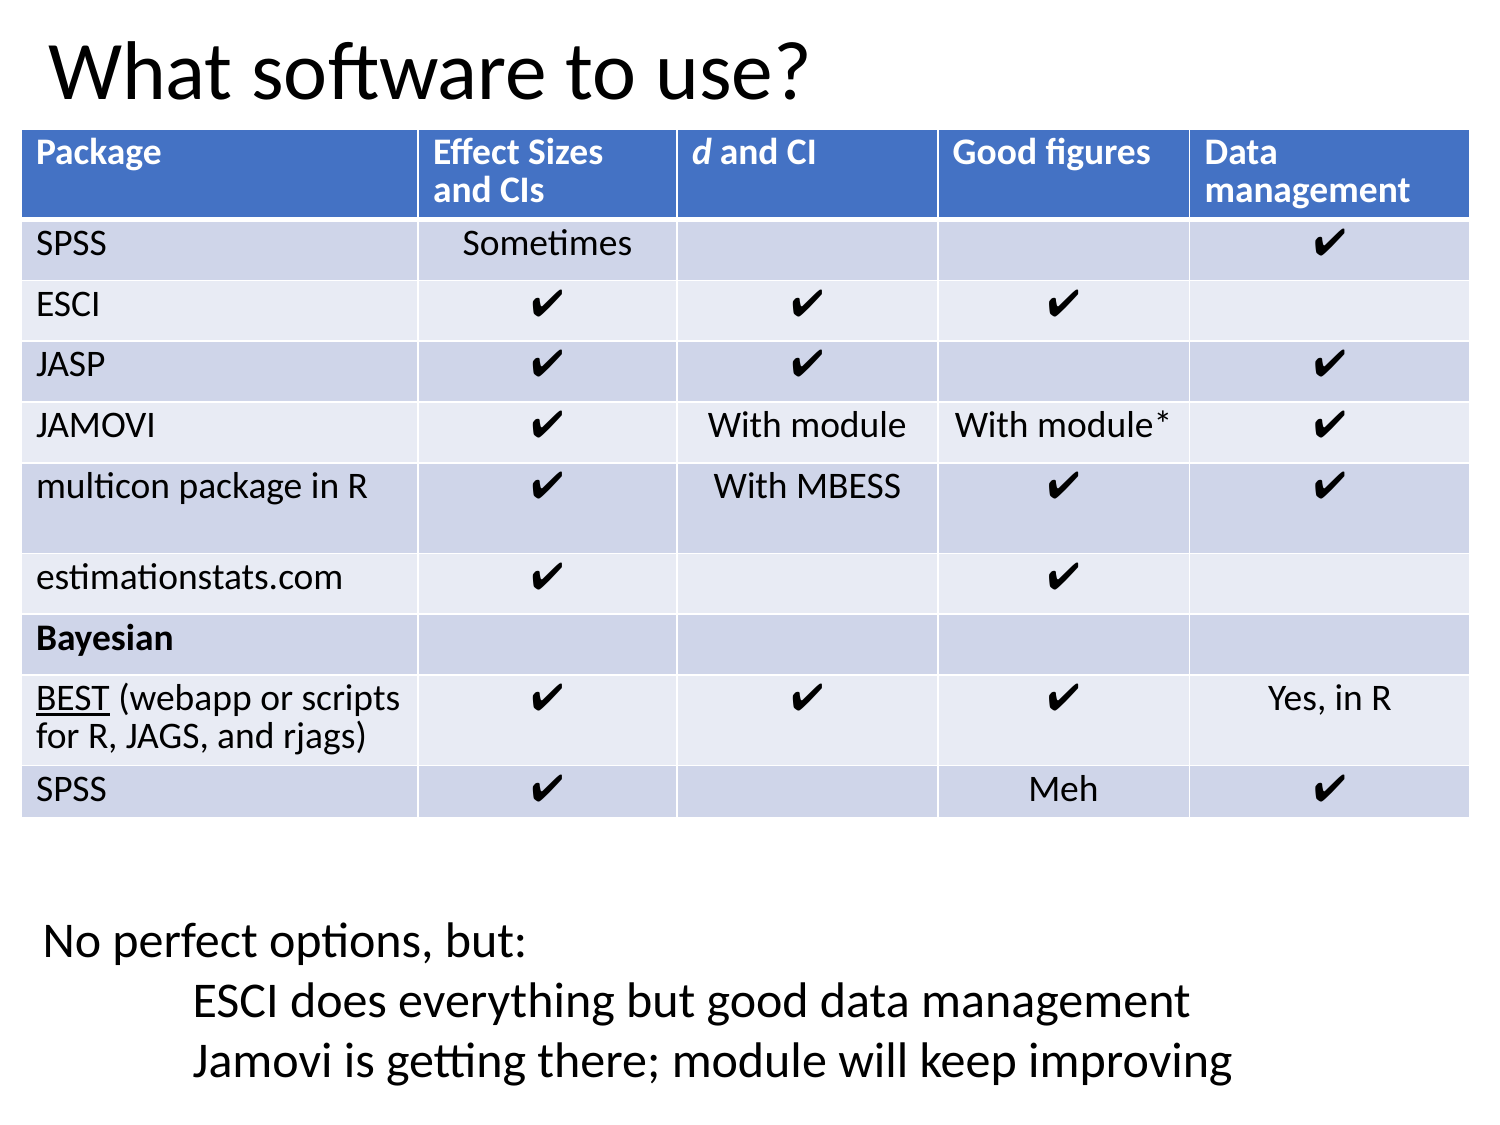

# What software to use?
| Package | Effect Sizes and CIs | d and CI | Good figures | Data management |
| --- | --- | --- | --- | --- |
| SPSS | Sometimes |  |  | ✔ |
| ESCI | ✔ | ✔ | ✔ |  |
| JASP | ✔ | ✔ |  | ✔ |
| JAMOVI | ✔ | With module | With module\* | ✔ |
| multicon package in R | ✔ | With MBESS | ✔ | ✔ |
| estimationstats.com | ✔ |  | ✔ |  |
| Bayesian |  |  |  |  |
| BEST (webapp or scripts for R, JAGS, and rjags) | ✔ | ✔ | ✔ | Yes, in R |
| SPSS | ✔ |  | Meh | ✔ |
No perfect options, but:
	ESCI does everything but good data management
	Jamovi is getting there; module will keep improving